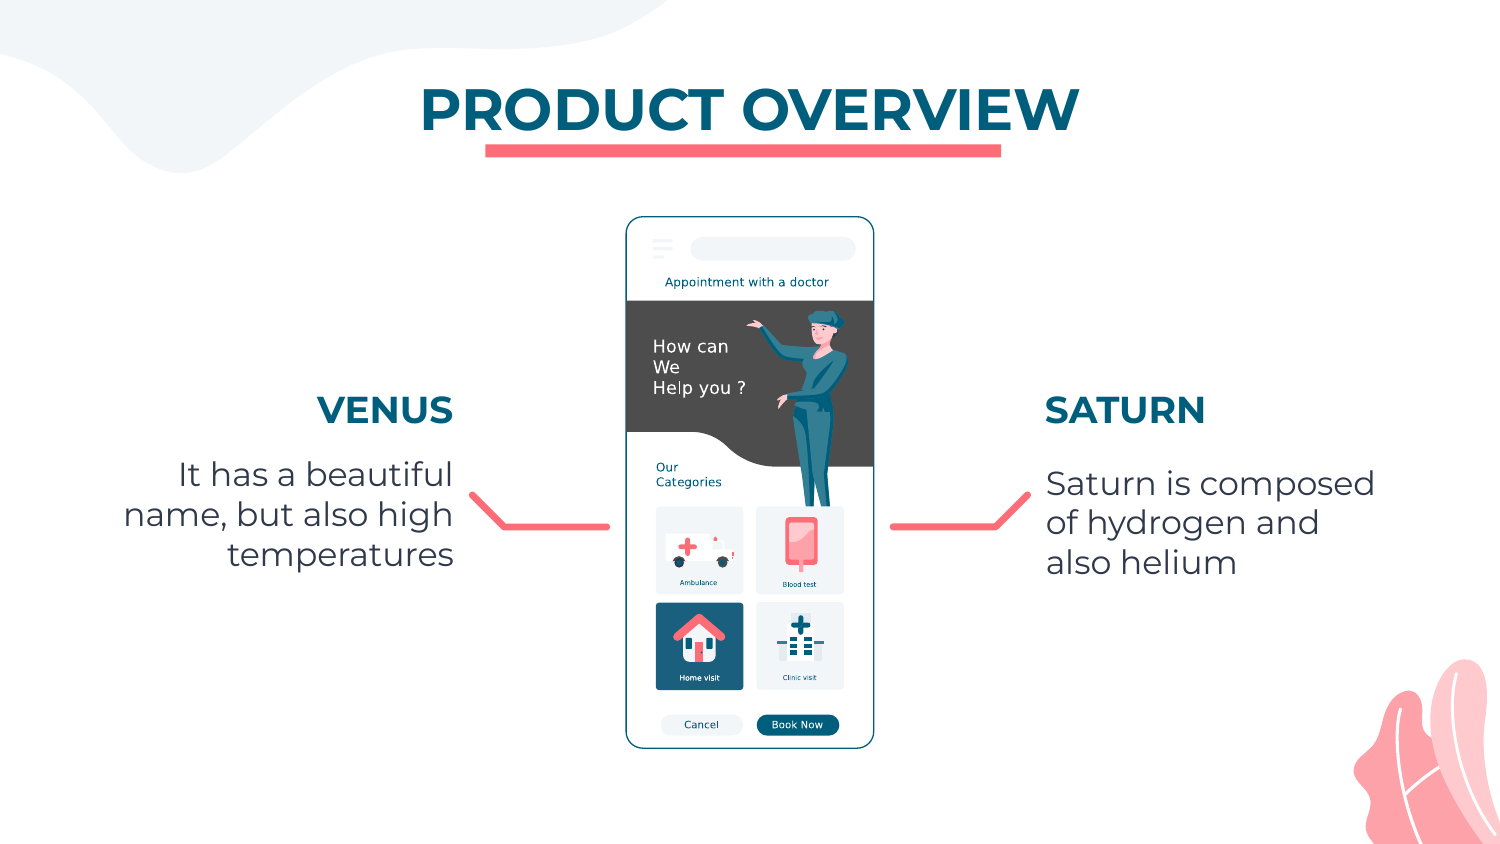

# PRODUCT OVERVIEW

VENUS
SATURN
It has a beautiful name, but also high temperatures
Saturn is composed of hydrogen and also helium